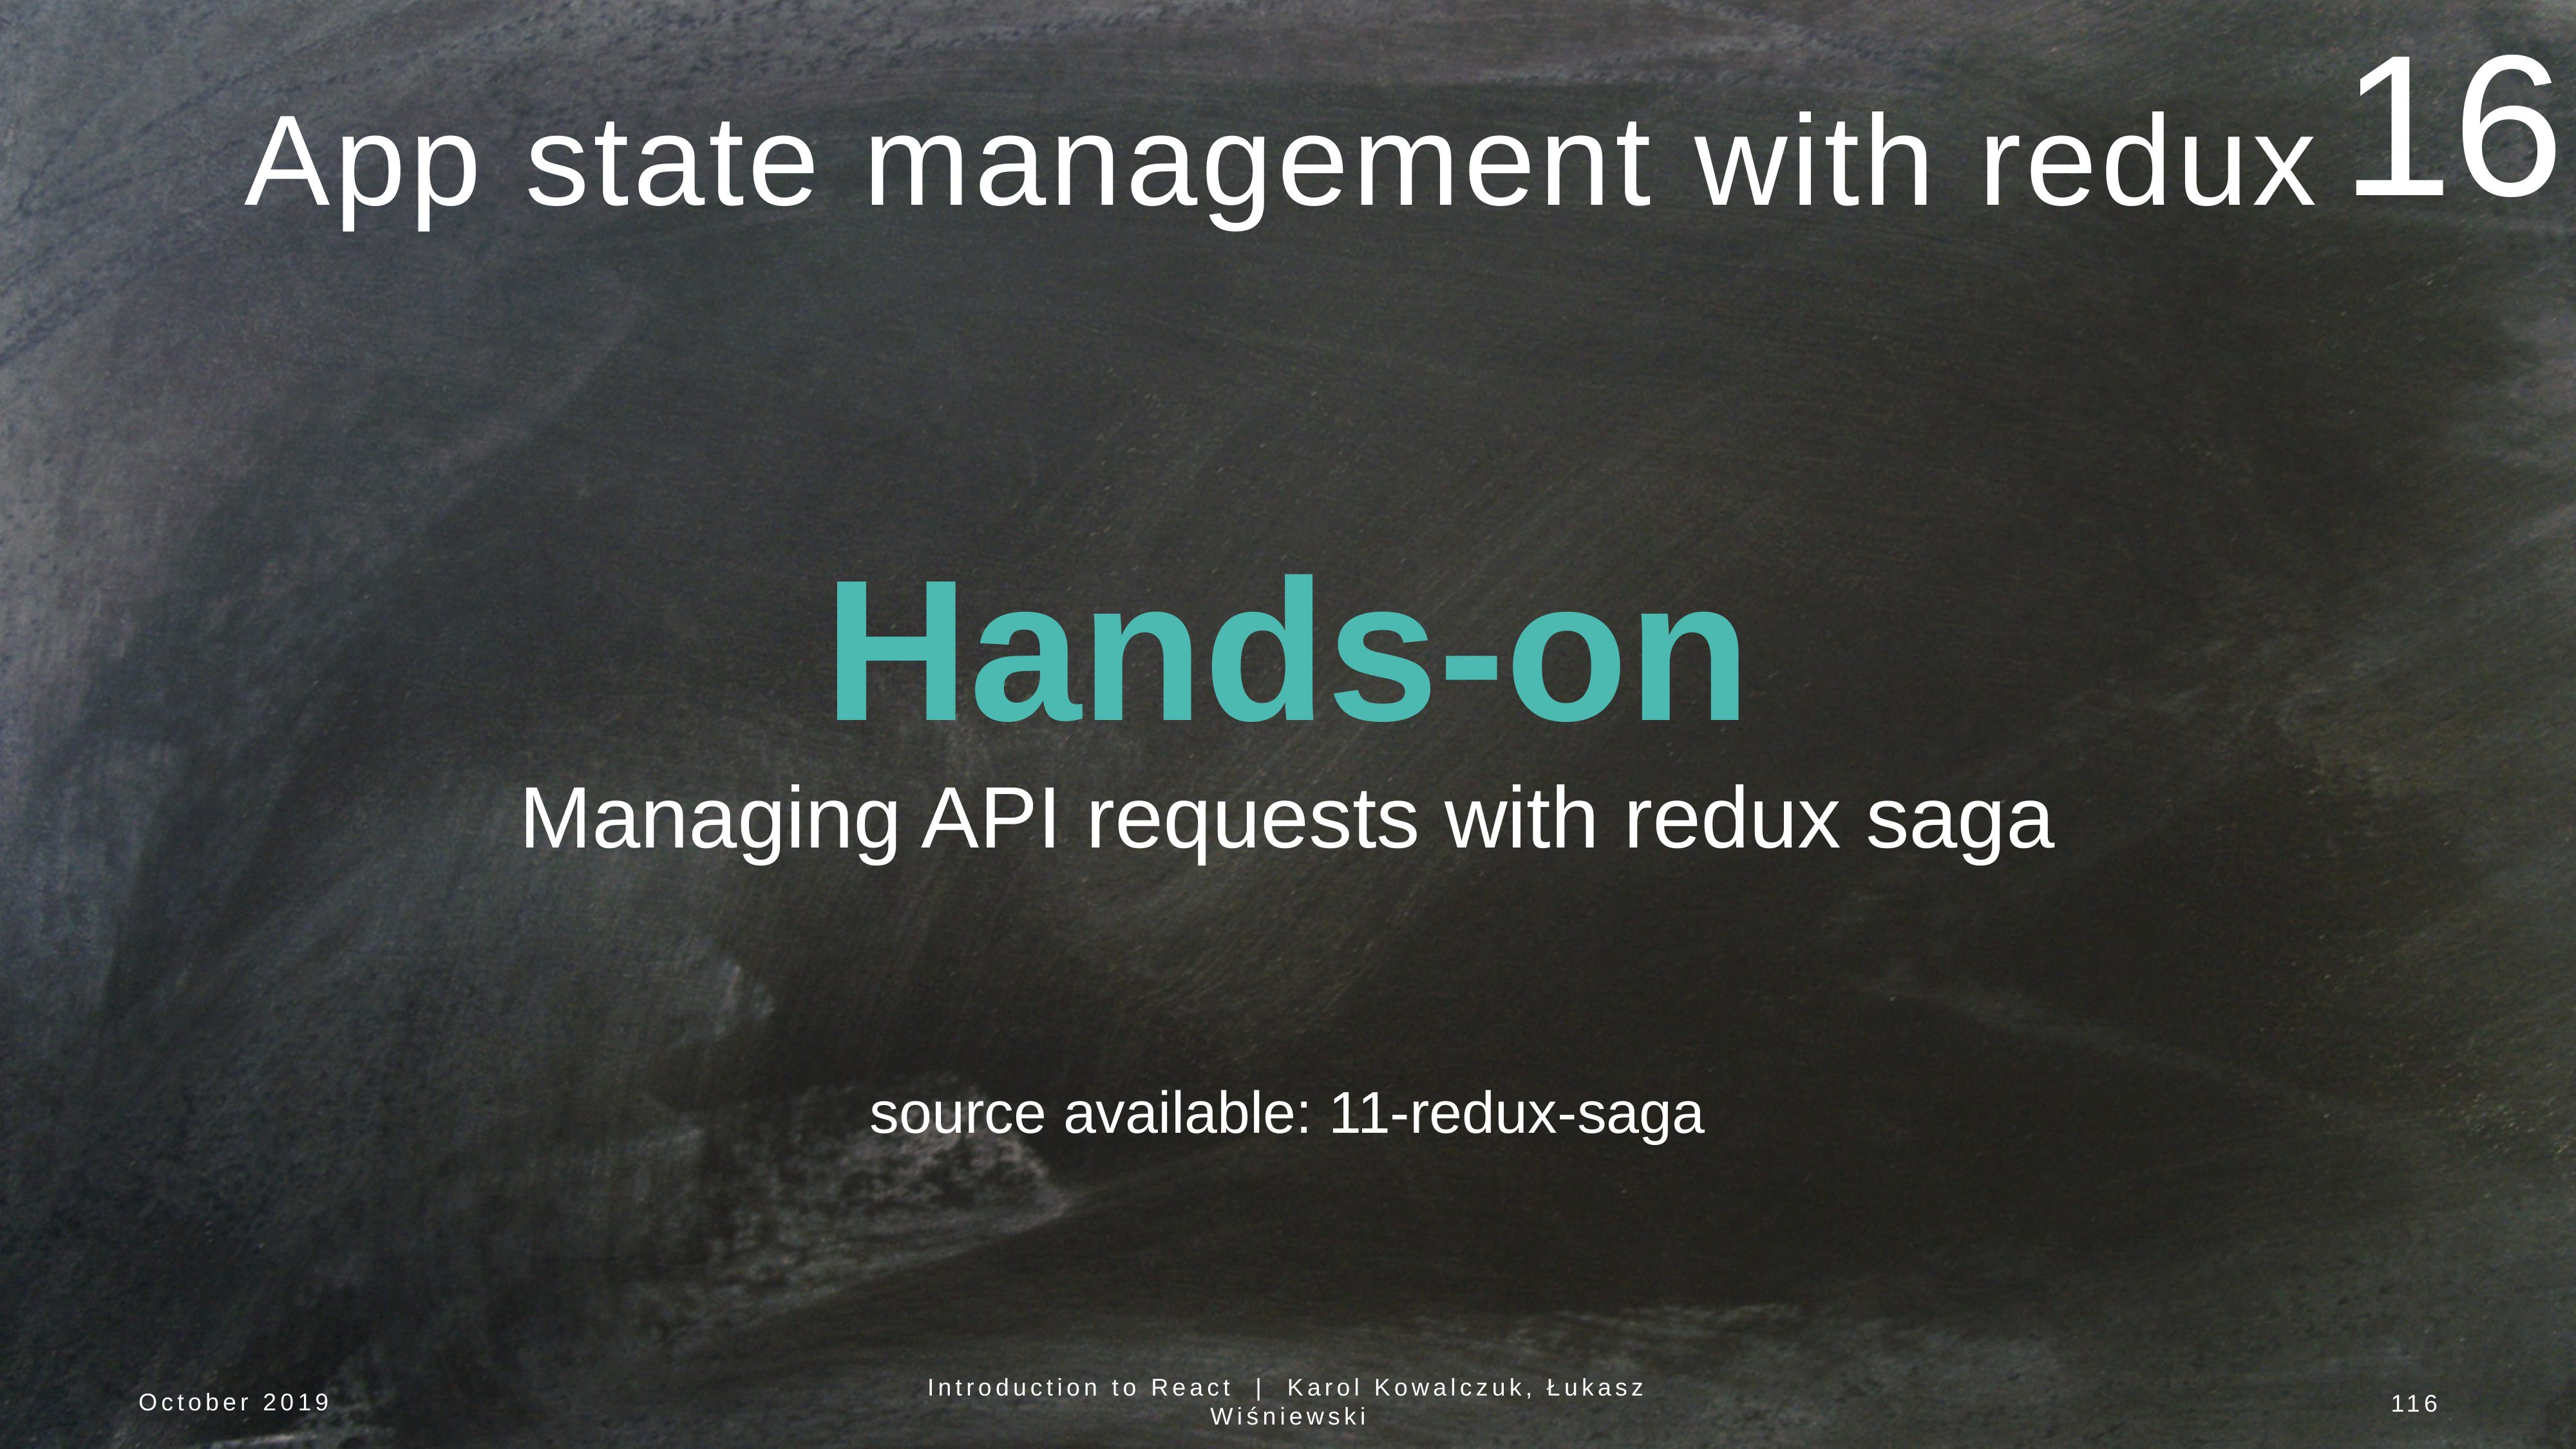

16
App state management with redux
Hands-on
Managing API requests with redux saga

source available: 11-redux-saga
October 2019
Introduction to React  |  Karol Kowalczuk, Łukasz Wiśniewski
116